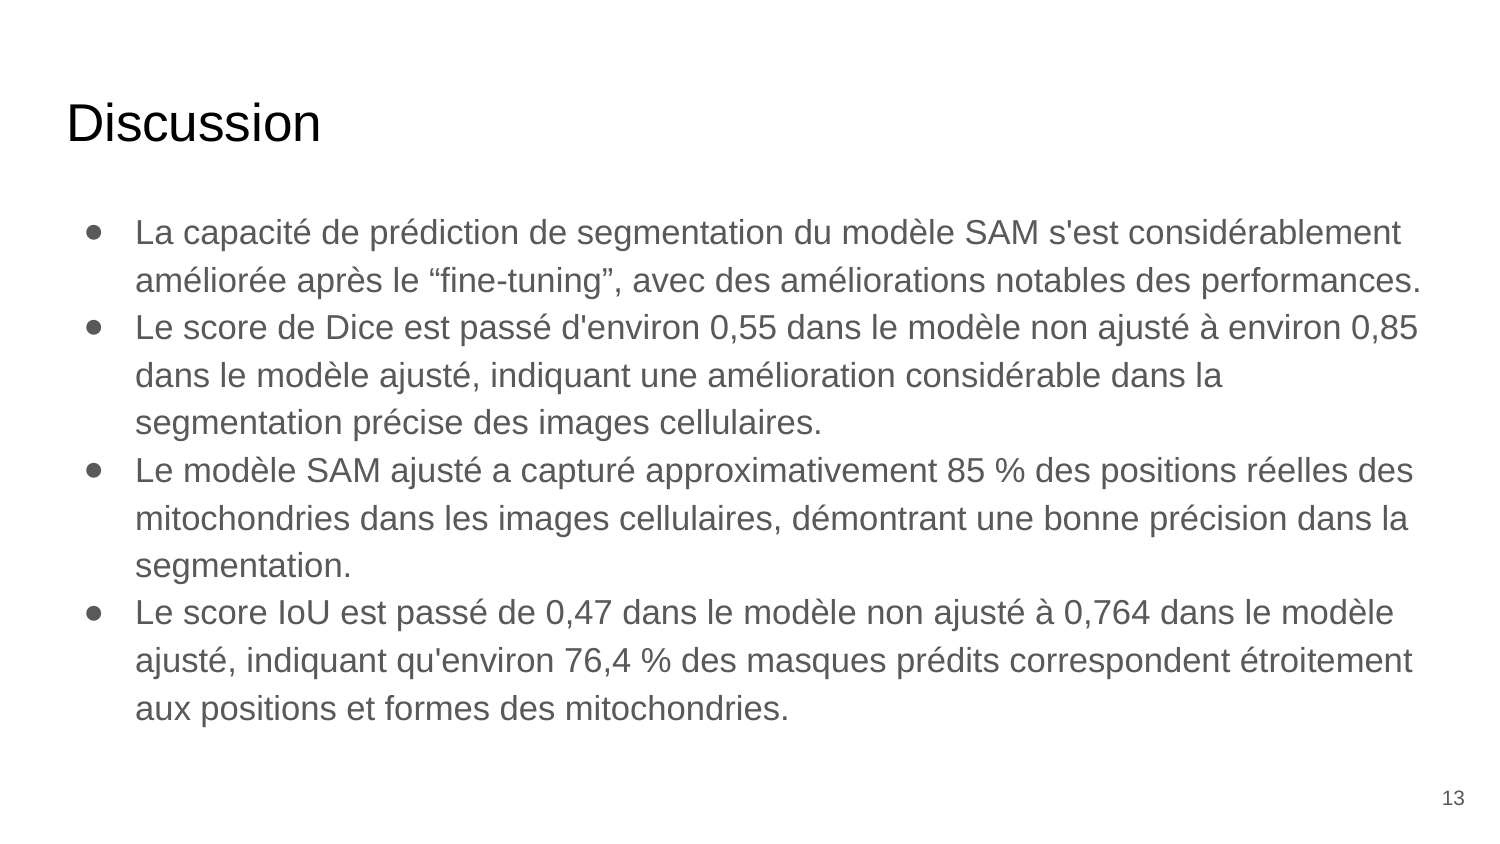

# Discussion
La capacité de prédiction de segmentation du modèle SAM s'est considérablement améliorée après le “fine-tuning”, avec des améliorations notables des performances.
Le score de Dice est passé d'environ 0,55 dans le modèle non ajusté à environ 0,85 dans le modèle ajusté, indiquant une amélioration considérable dans la segmentation précise des images cellulaires.
Le modèle SAM ajusté a capturé approximativement 85 % des positions réelles des mitochondries dans les images cellulaires, démontrant une bonne précision dans la segmentation.
Le score IoU est passé de 0,47 dans le modèle non ajusté à 0,764 dans le modèle ajusté, indiquant qu'environ 76,4 % des masques prédits correspondent étroitement aux positions et formes des mitochondries.
13